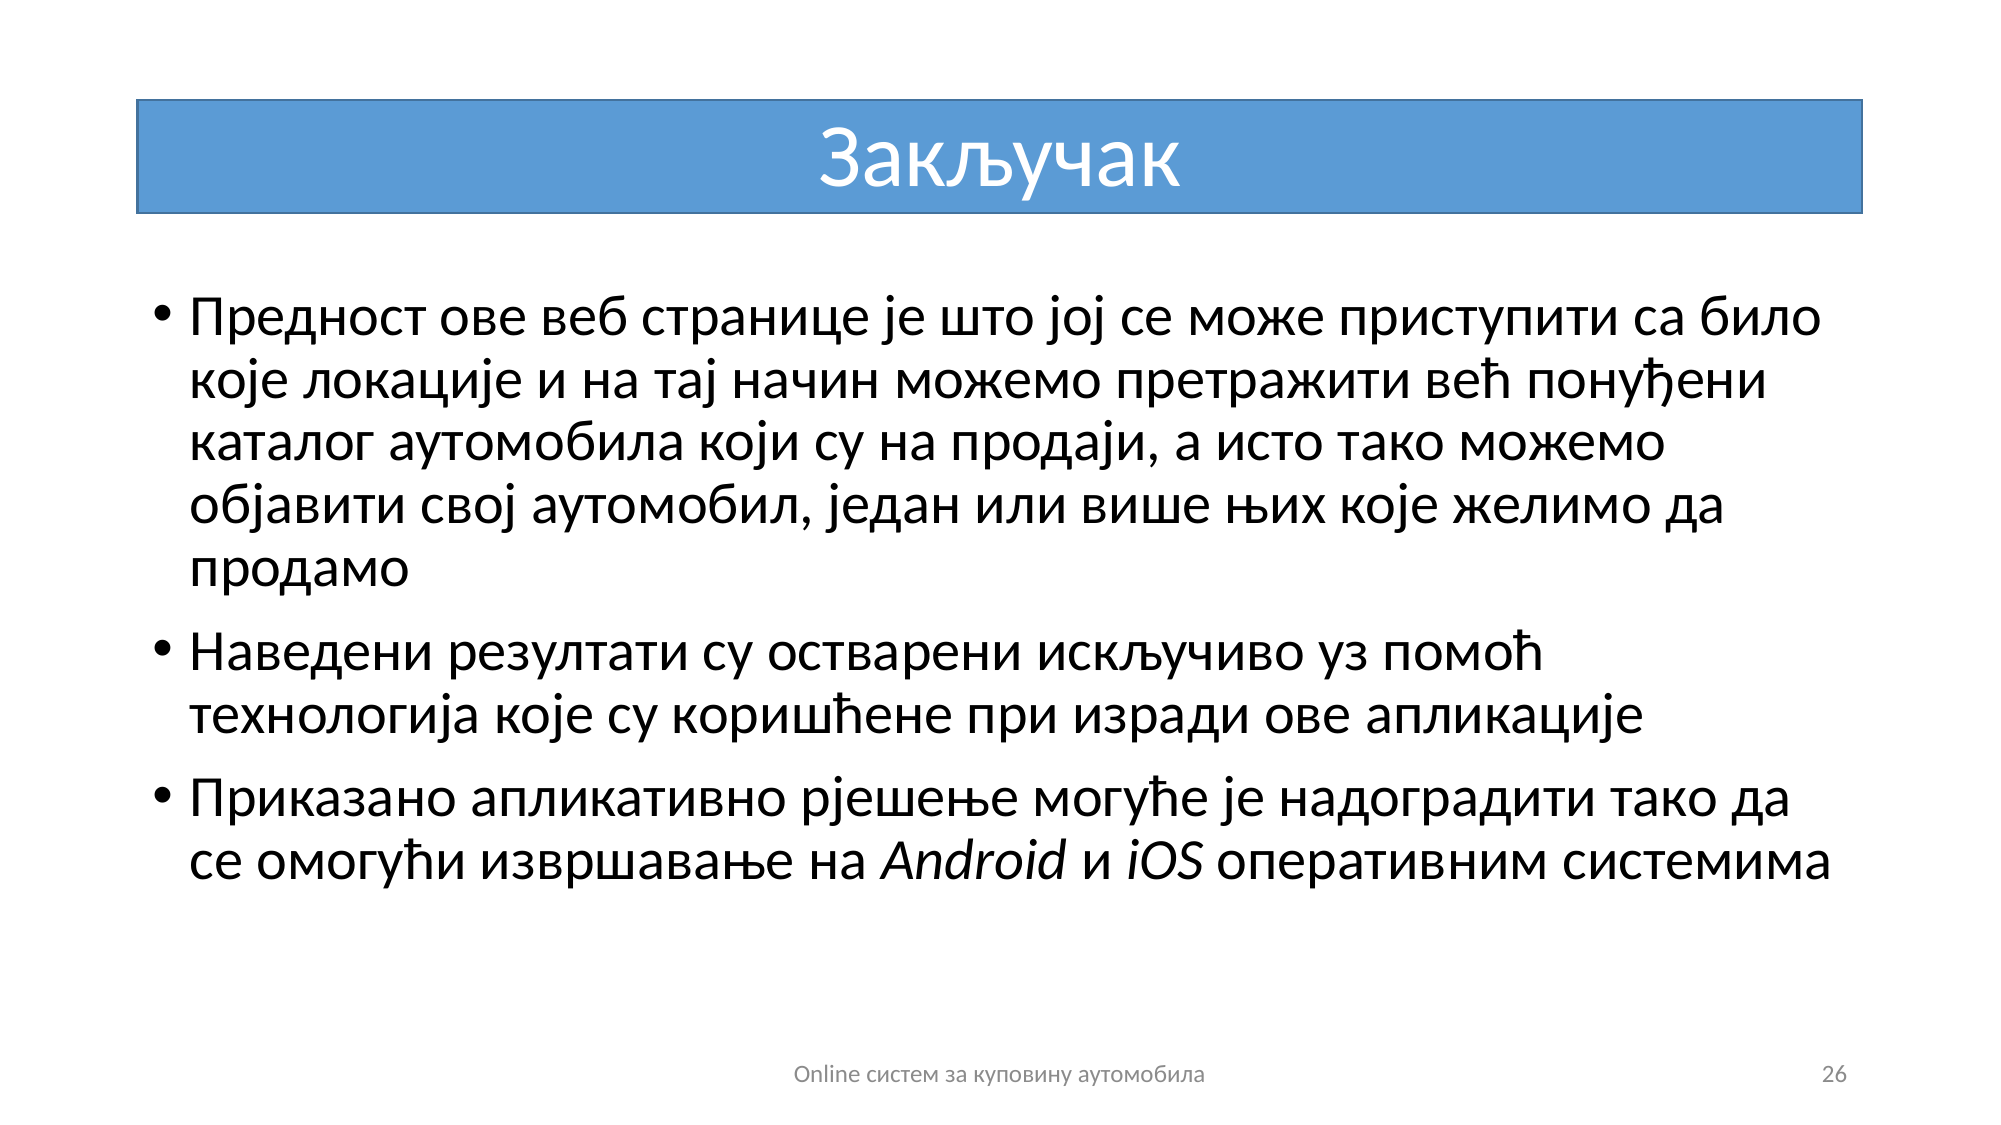

# Закључак
Предност ове веб странице је што јој се може приступити са било које локације и на тај начин можемо претражити већ понуђени каталог аутомобила који су на продаји, а исто тако можемо објавити свој аутомобил, један или више њих које желимо да продамо
Наведени резултати су остварени искључиво уз помоћ технологија које су коришћене при изради ове апликације
Приказано апликативно рјешење могуће је надоградити тако да се омогући извршавање на Android и iOS оперативним системима
Online систем за куповину аутомобила
26